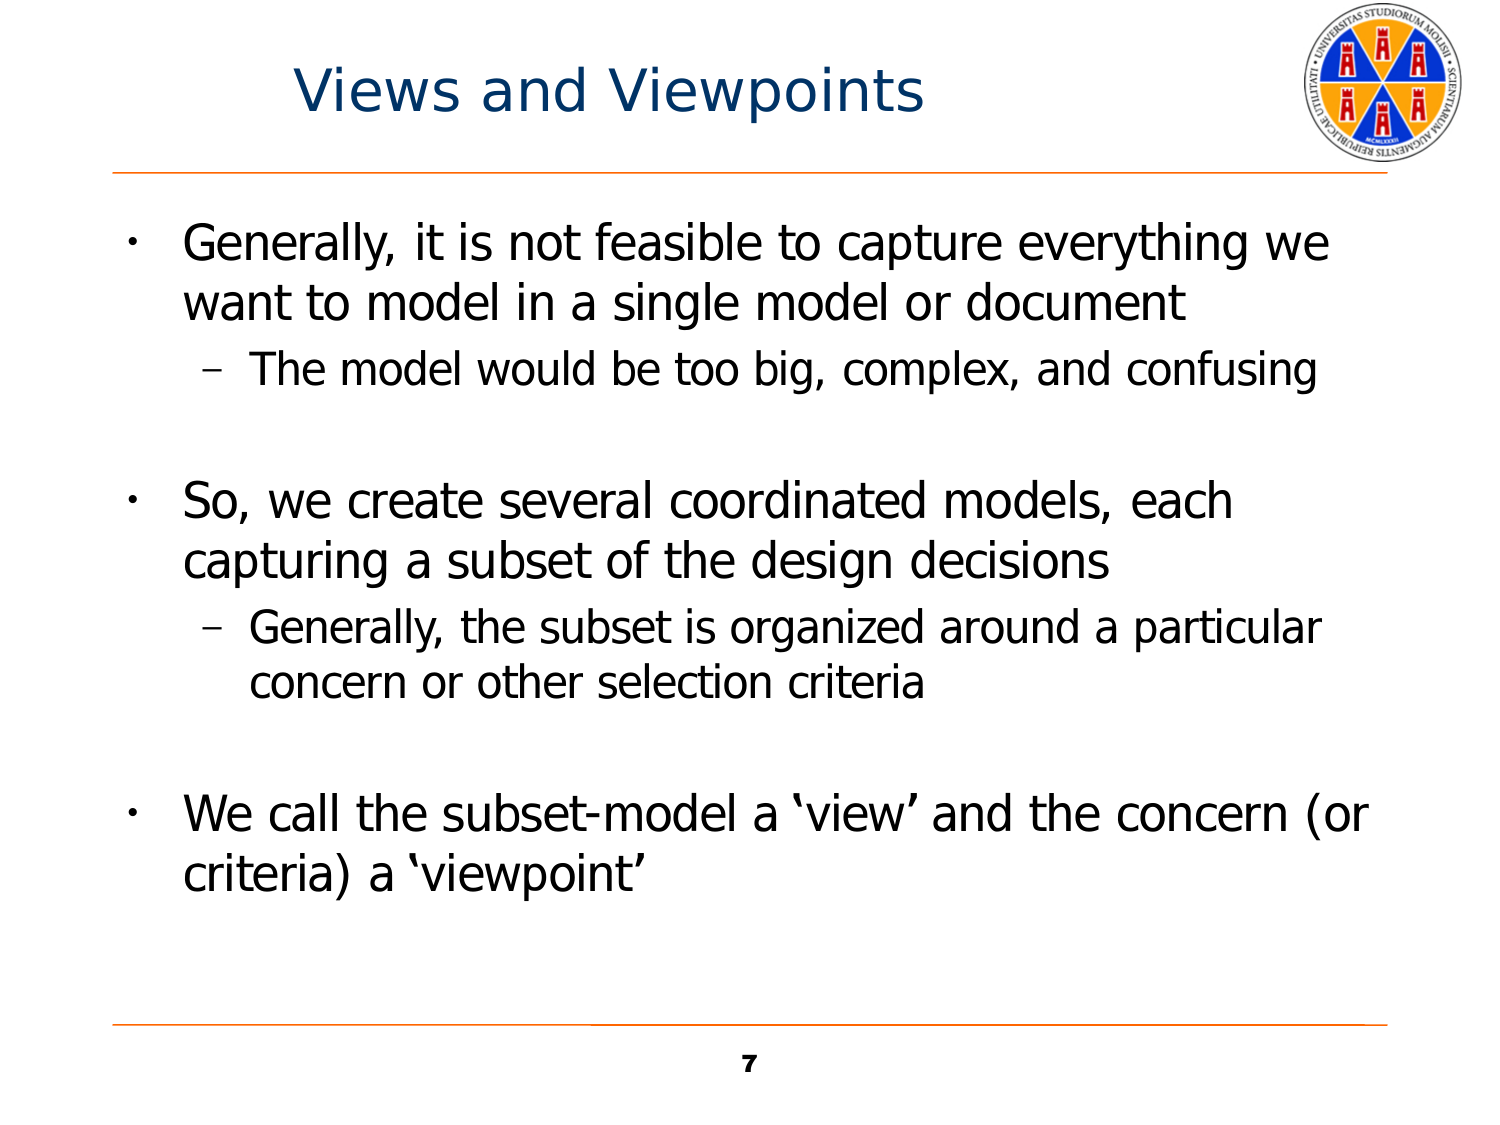

# Views and Viewpoints
Generally, it is not feasible to capture everything we want to model in a single model or document
The model would be too big, complex, and confusing

So, we create several coordinated models, each capturing a subset of the design decisions
Generally, the subset is organized around a particular concern or other selection criteria

We call the subset-model a ‘view’ and the concern (or criteria) a ‘viewpoint’
7